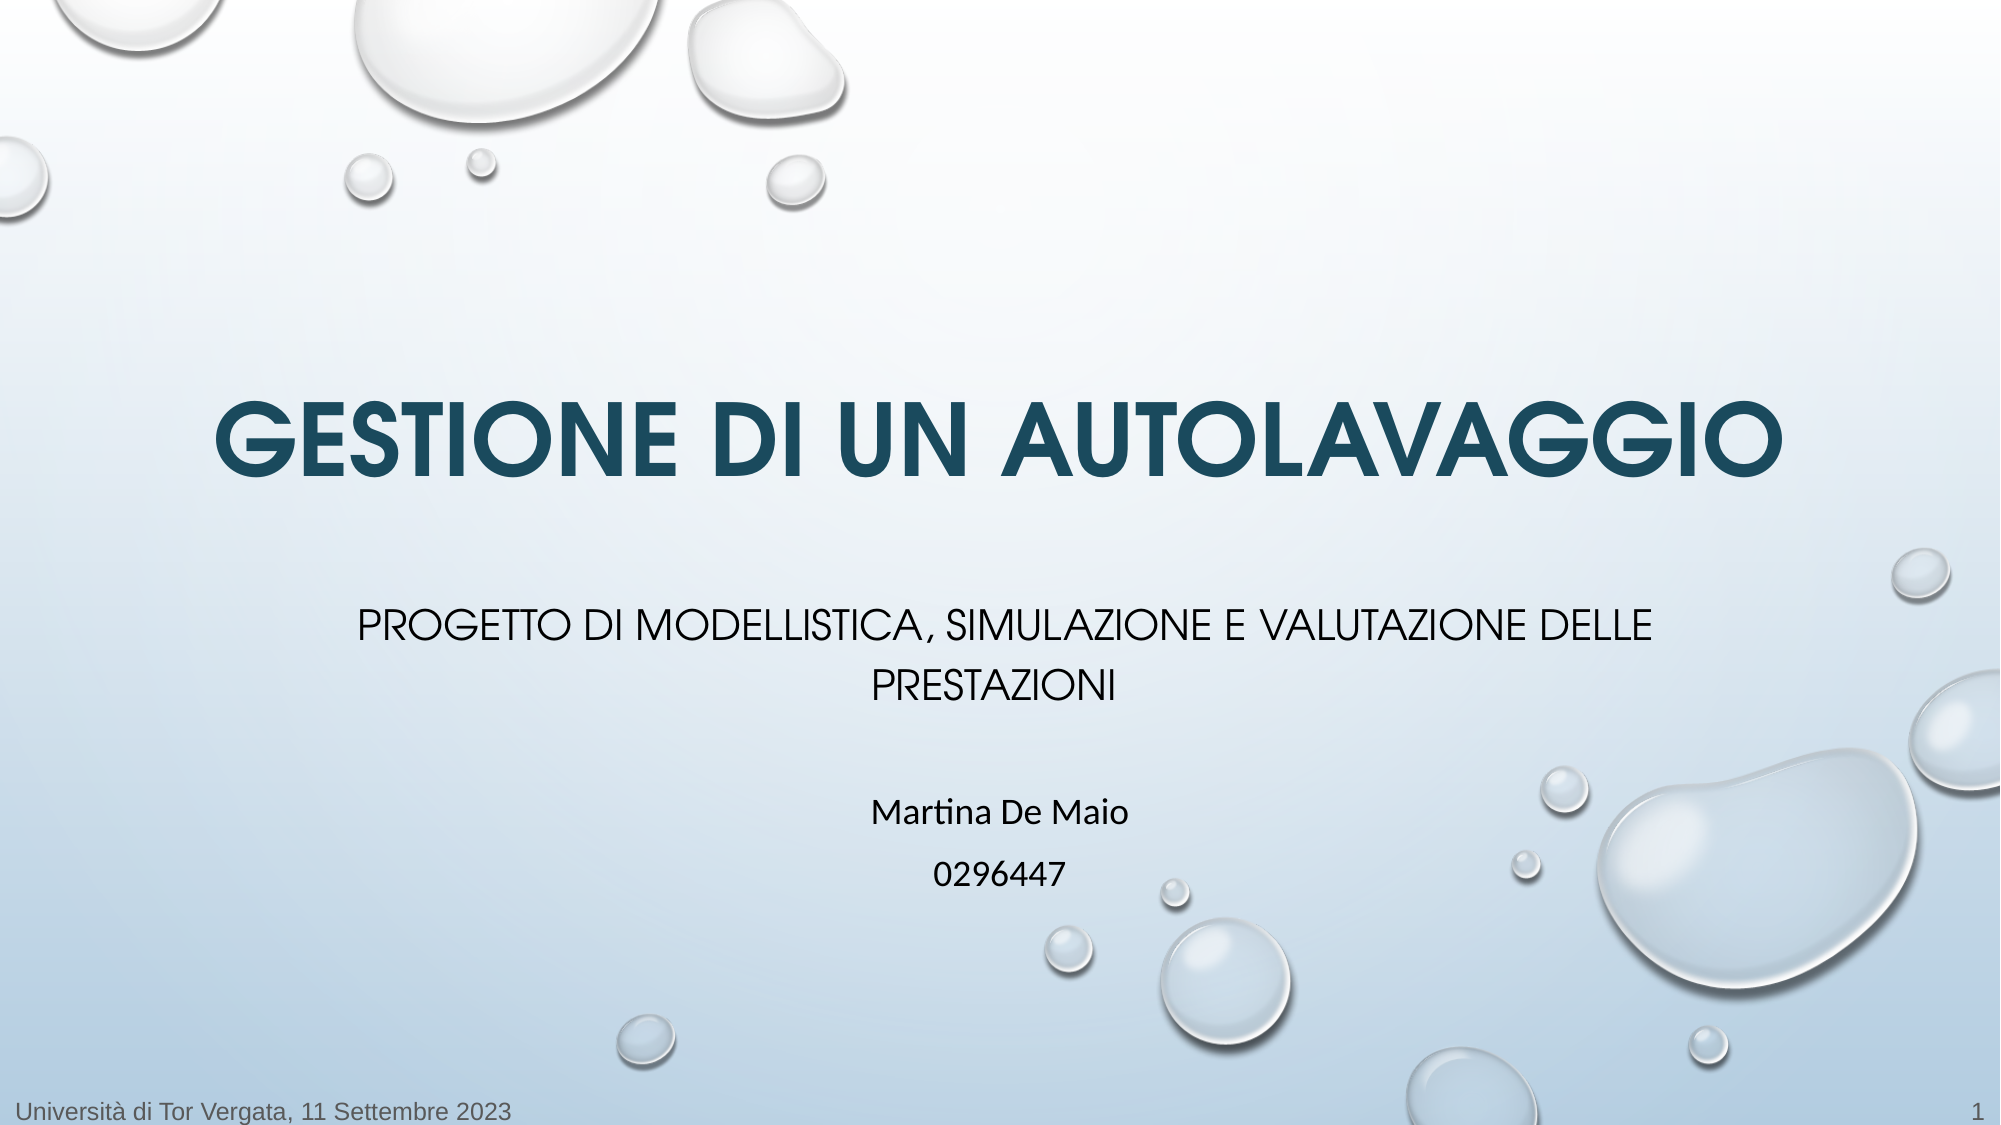

# GESTIONE DI UN AUTOLAVAGGIO

 Progetto di modellistica, simulazione e valutazione delle prestazioni
Martina De Maio
0296447
Università di Tor Vergata, 11 Settembre 2023
1